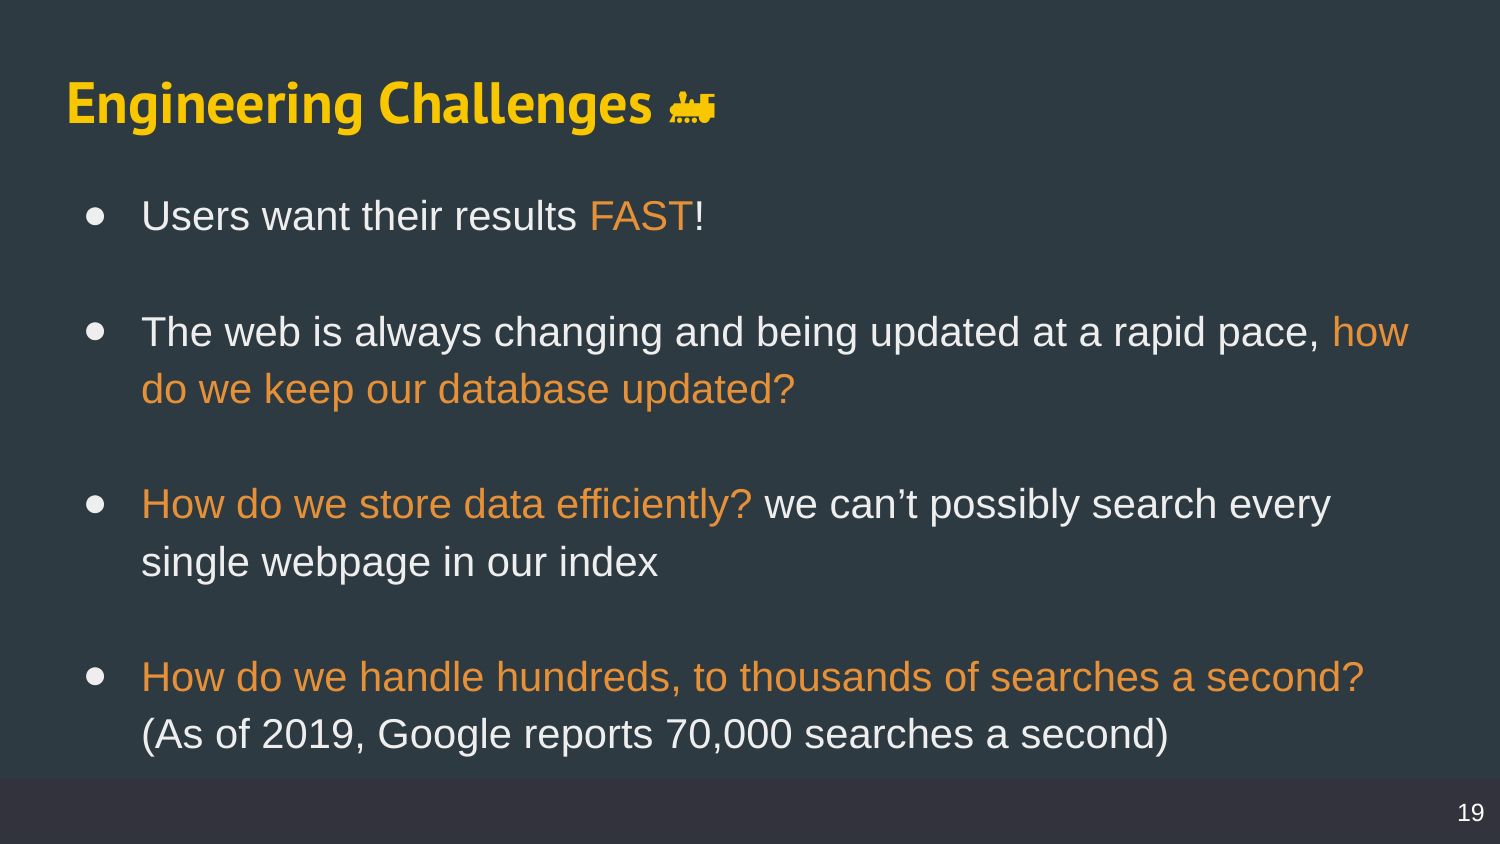

# Engineering Challenges 🚂
Users want their results FAST!

The web is always changing and being updated at a rapid pace, how do we keep our database updated?

How do we store data efficiently? we can’t possibly search every single webpage in our index

How do we handle hundreds, to thousands of searches a second? (As of 2019, Google reports 70,000 searches a second)

19